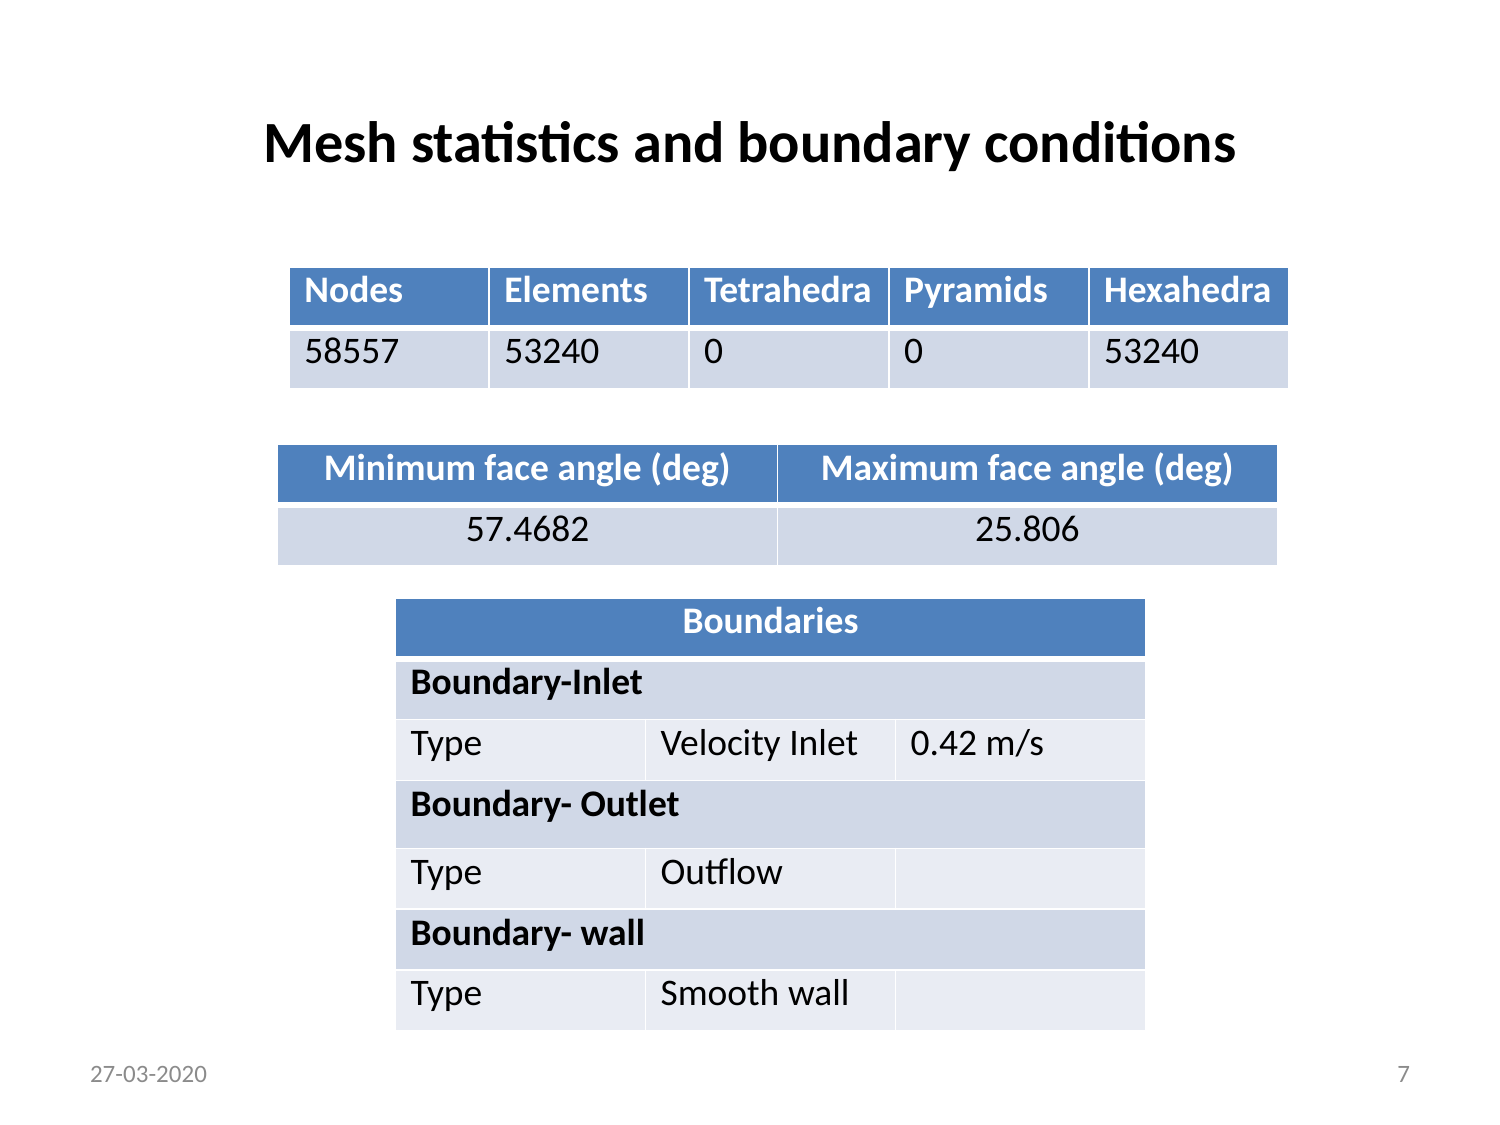

# Mesh statistics and boundary conditions
| Nodes | Elements | Tetrahedra | Pyramids | Hexahedra |
| --- | --- | --- | --- | --- |
| 58557 | 53240 | 0 | 0 | 53240 |
| Minimum face angle (deg) | Maximum face angle (deg) |
| --- | --- |
| 57.4682 | 25.806 |
| Boundaries |  |  |
| --- | --- | --- |
| Boundary-Inlet |  |  |
| Type | Velocity Inlet | 0.42 m/s |
| Boundary- Outlet |  |  |
| Type | Outflow |  |
| Boundary- wall |  |  |
| Type | Smooth wall |  |
27-03-2020
7